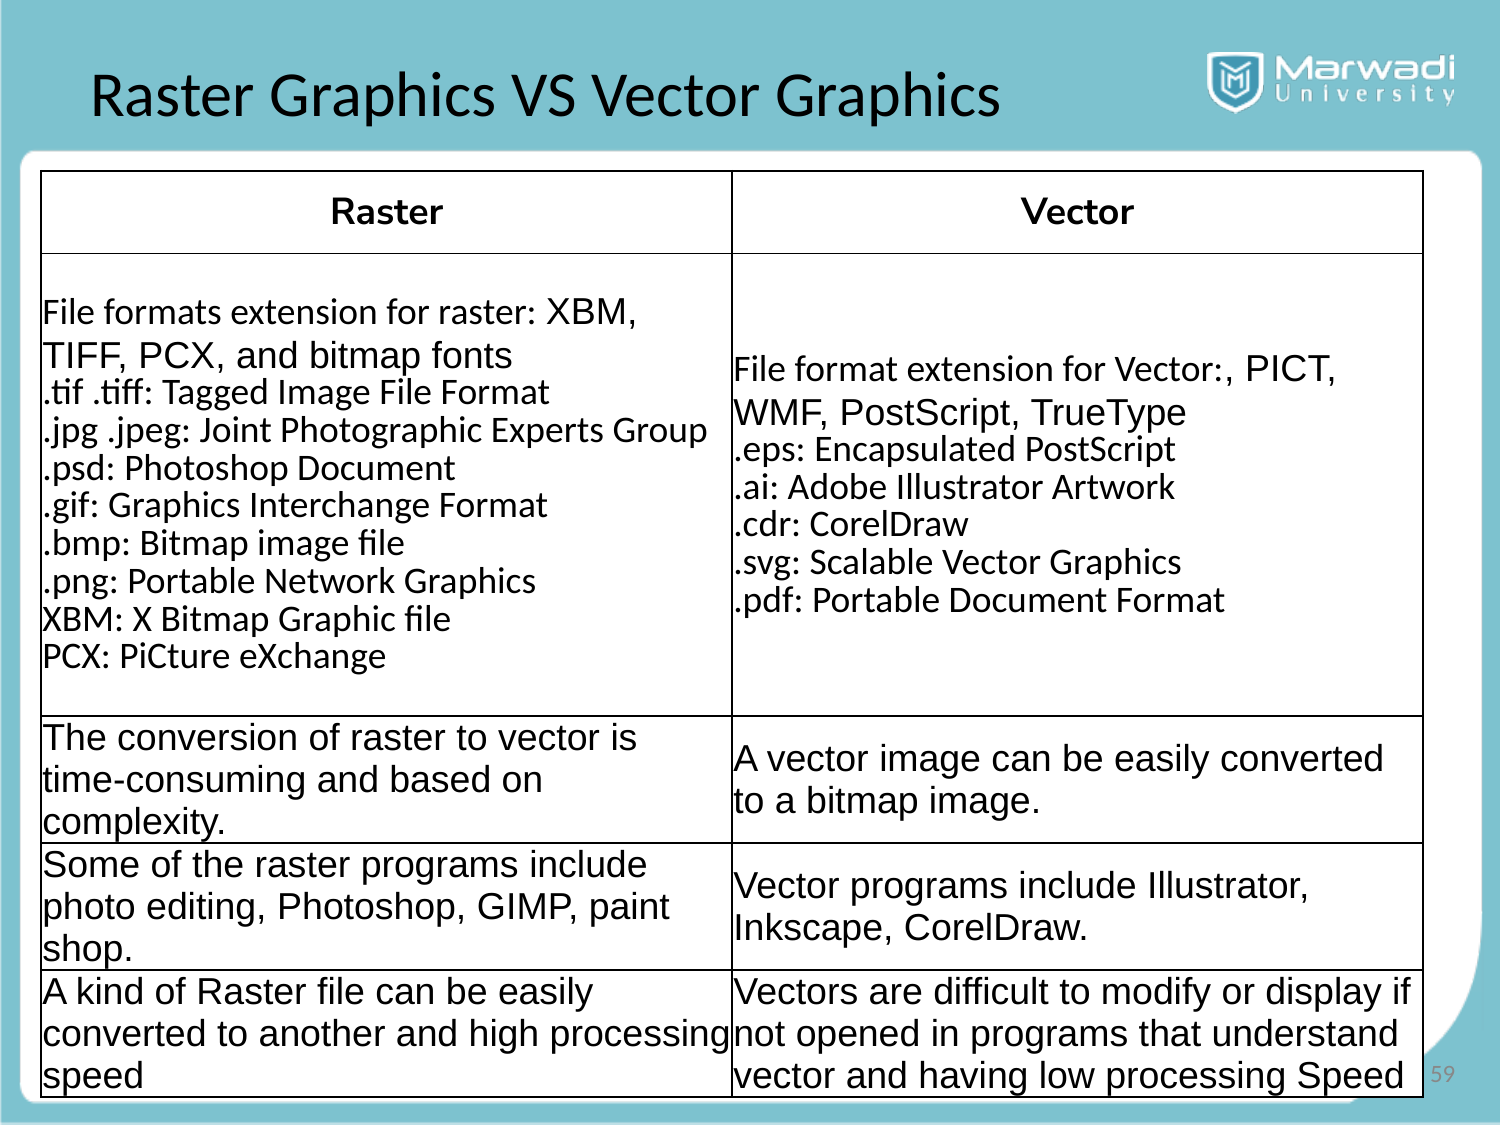

# Raster Graphics VS Vector Graphics
| Raster | Vector |
| --- | --- |
| File formats extension for raster: XBM, TIFF, PCX, and bitmap fonts .tif .tiff: Tagged Image File Format .jpg .jpeg: Joint Photographic Experts Group .psd: Photoshop Document .gif: Graphics Interchange Format .bmp: Bitmap image file .png: Portable Network Graphics XBM: X Bitmap Graphic file PCX: PiCture eXchange | File format extension for Vector:, PICT, WMF, PostScript, TrueType .eps: Encapsulated PostScript .ai: Adobe Illustrator Artwork .cdr: CorelDraw .svg: Scalable Vector Graphics .pdf: Portable Document Format |
| The conversion of raster to vector is time-consuming and based on complexity. | A vector image can be easily converted to a bitmap image. |
| Some of the raster programs include photo editing, Photoshop, GIMP, paint shop. | Vector programs include Illustrator, Inkscape, CorelDraw. |
| A kind of Raster file can be easily converted to another and high processing speed | Vectors are difficult to modify or display if not opened in programs that understand vector and having low processing Speed |
59